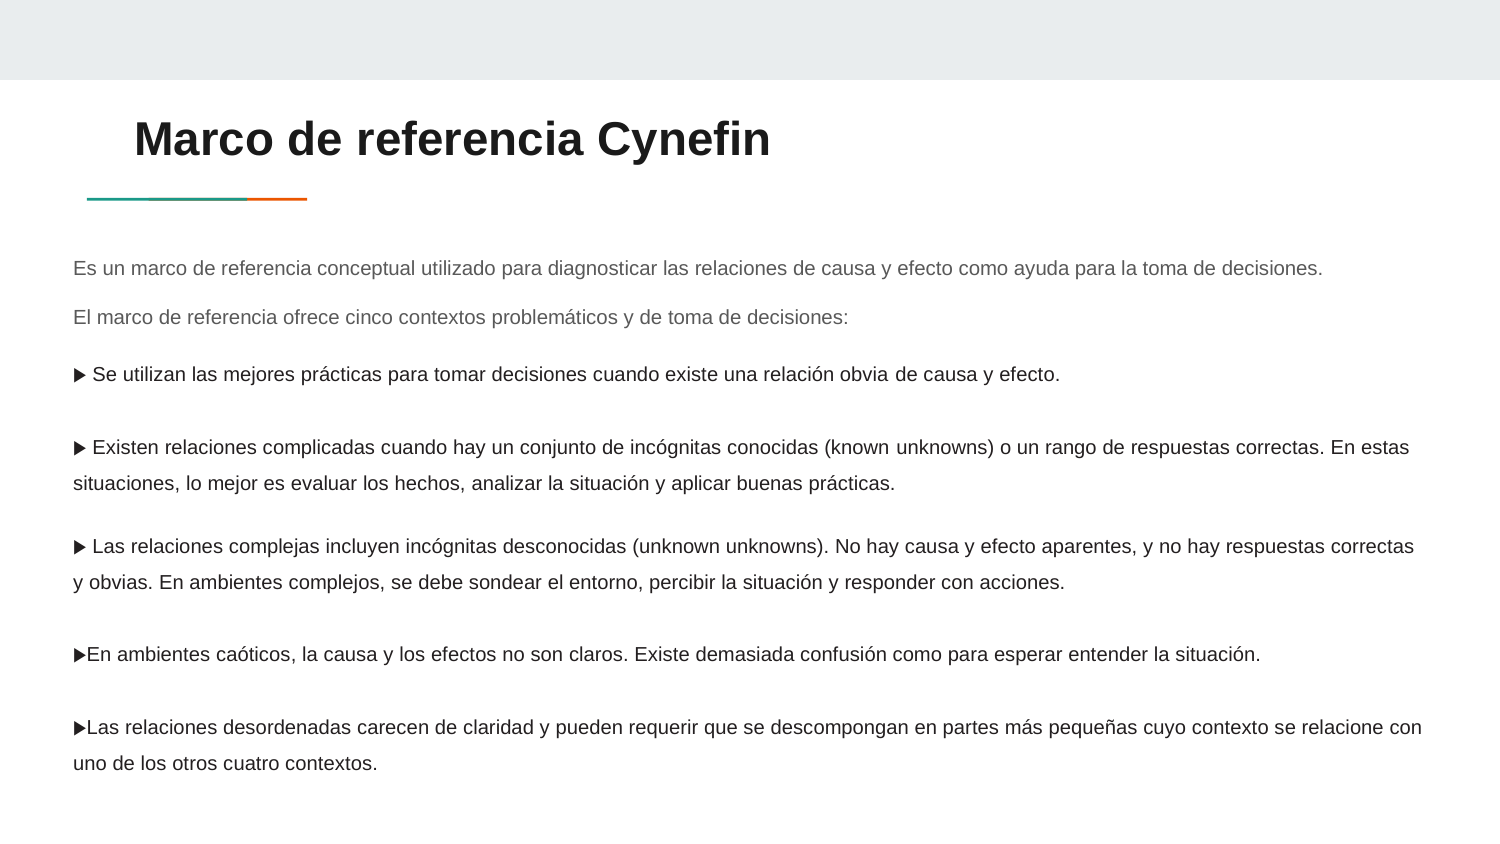

# Marco de referencia Cynefin
Es un marco de referencia conceptual utilizado para diagnosticar las relaciones de causa y efecto como ayuda para la toma de decisiones.
El marco de referencia ofrece cinco contextos problemáticos y de toma de decisiones:
▶ Se utilizan las mejores prácticas para tomar decisiones cuando existe una relación obvia de causa y efecto.

▶ Existen relaciones complicadas cuando hay un conjunto de incógnitas conocidas (known unknowns) o un rango de respuestas correctas. En estas situaciones, lo mejor es evaluar los hechos, analizar la situación y aplicar buenas prácticas.

▶ Las relaciones complejas incluyen incógnitas desconocidas (unknown unknowns). No hay causa y efecto aparentes, y no hay respuestas correctas y obvias. En ambientes complejos, se debe sondear el entorno, percibir la situación y responder con acciones.

▶En ambientes caóticos, la causa y los efectos no son claros. Existe demasiada confusión como para esperar entender la situación.

▶Las relaciones desordenadas carecen de claridad y pueden requerir que se descompongan en partes más pequeñas cuyo contexto se relacione con uno de los otros cuatro contextos.